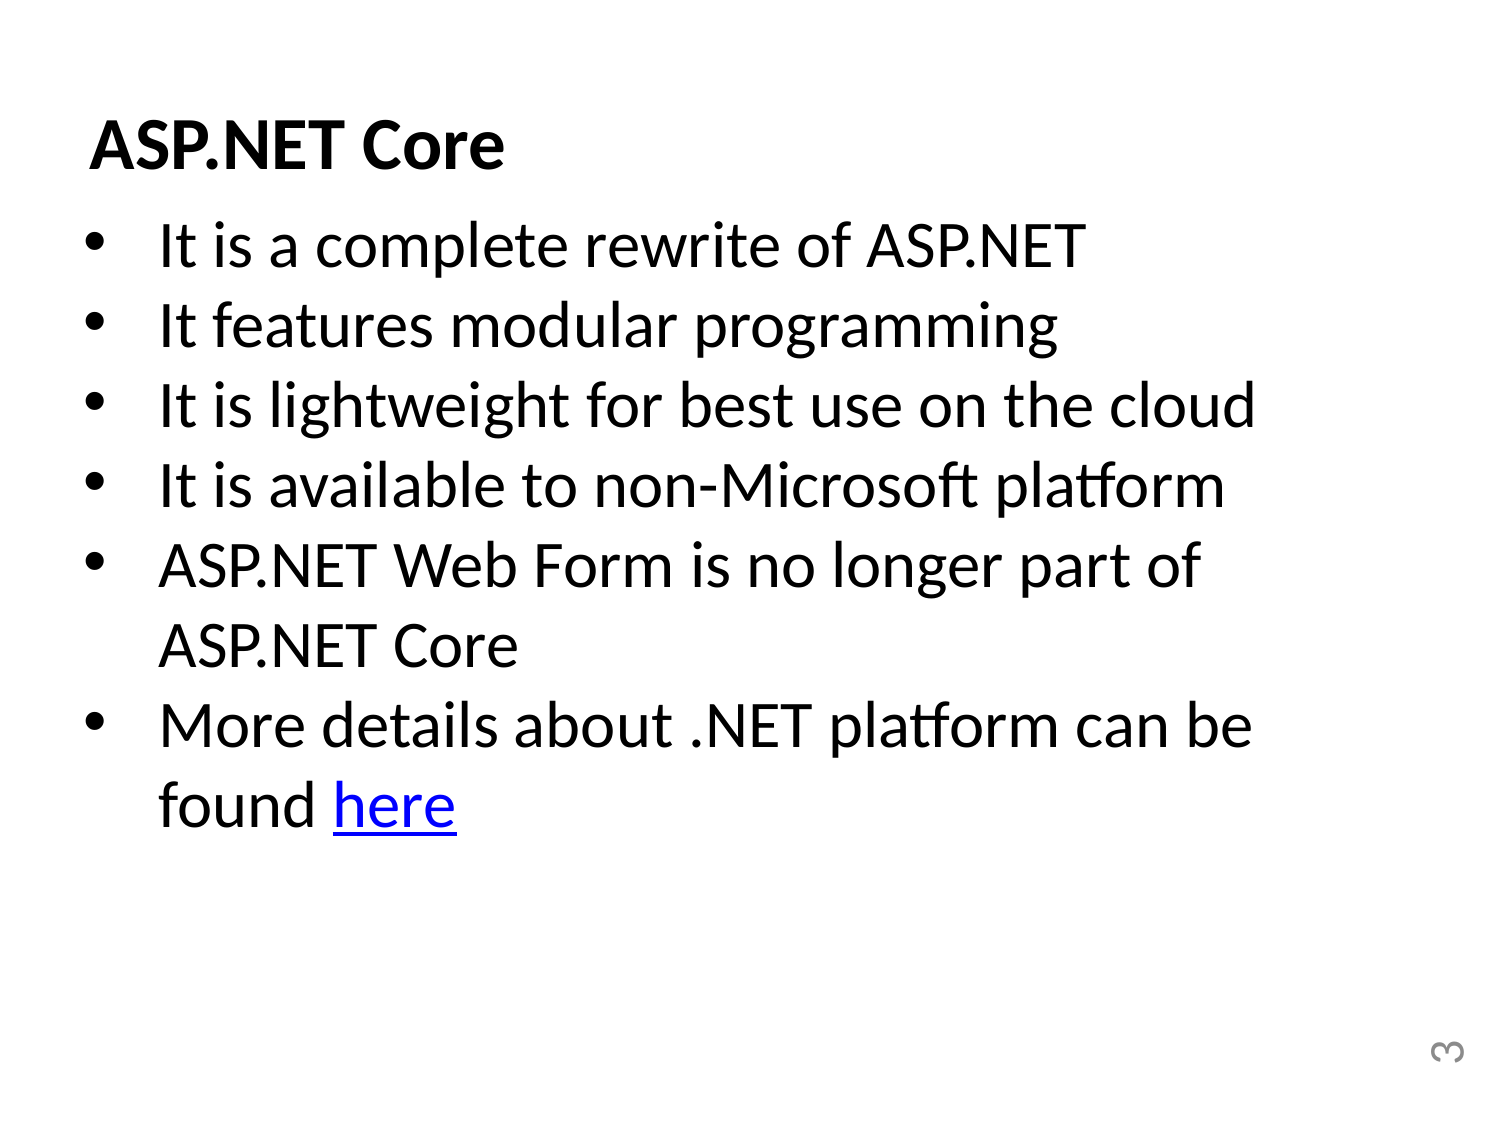

ASP.NET Core
It is a complete rewrite of ASP.NET
It features modular programming
It is lightweight for best use on the cloud
It is available to non-Microsoft platform
ASP.NET Web Form is no longer part of ASP.NET Core
More details about .NET platform can be found here
3